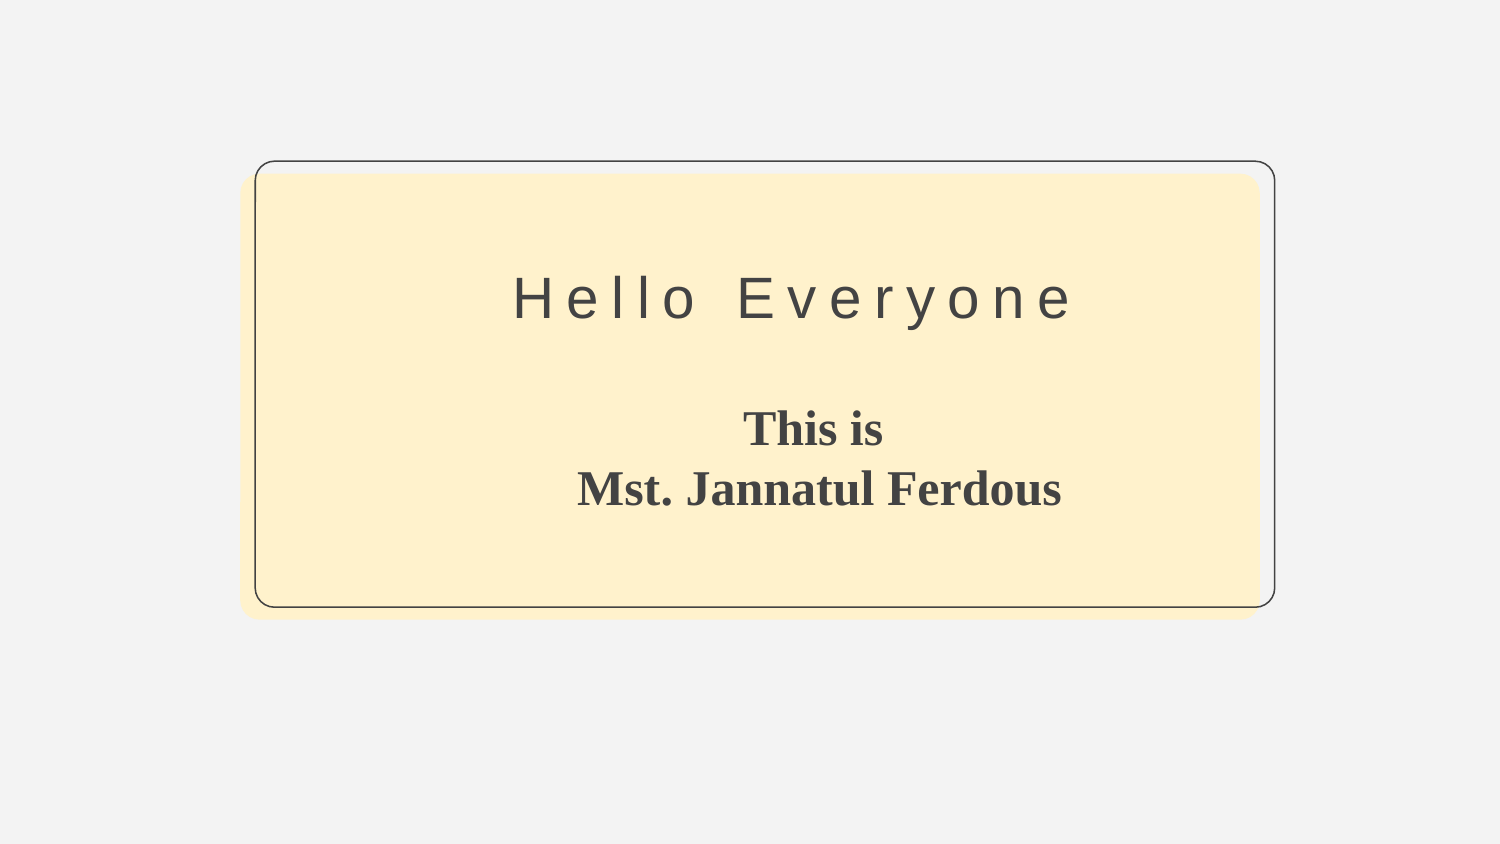

# Hello Everyone
This is
 Mst. Jannatul Ferdous